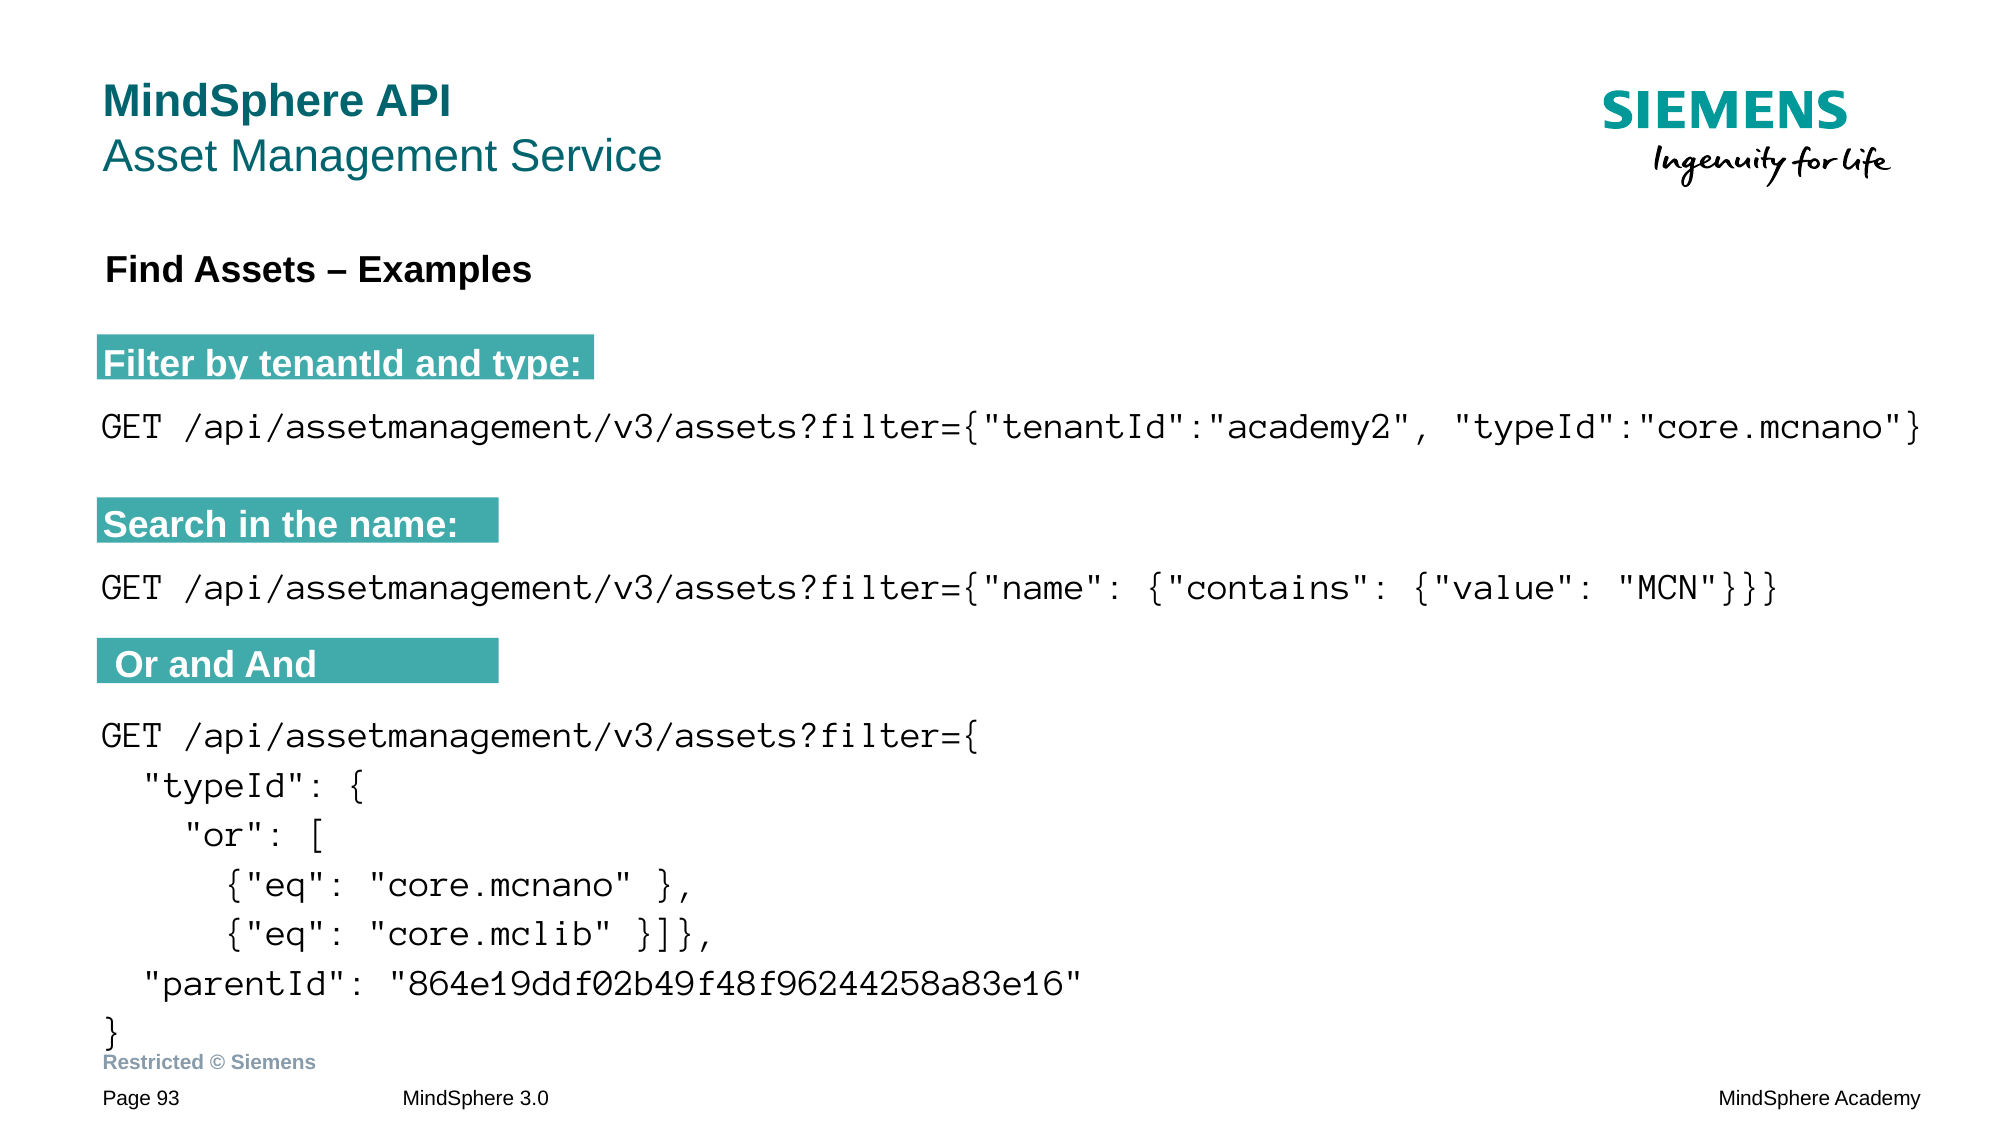

# MindSphere API Asset Management Service
Find Assets – Examples

Filter by tenantId and type:
GET /api/assetmanagement/v3/assets?filter={"tenantId":"academy2", "typeId":"core.mcnano"}

Search in the name:
GET /api/assetmanagement/v3/assets?filter={"name": {"contains": {"value": "MCN"}}}

GET /api/assetmanagement/v3/assets?filter={
  "typeId": {
    "or": [
      {"eq": "core.mcnano" },
      {"eq": "core.mclib" }]},
  "parentId": "864e19ddf02b49f48f96244258a83e16"
}

Or and And